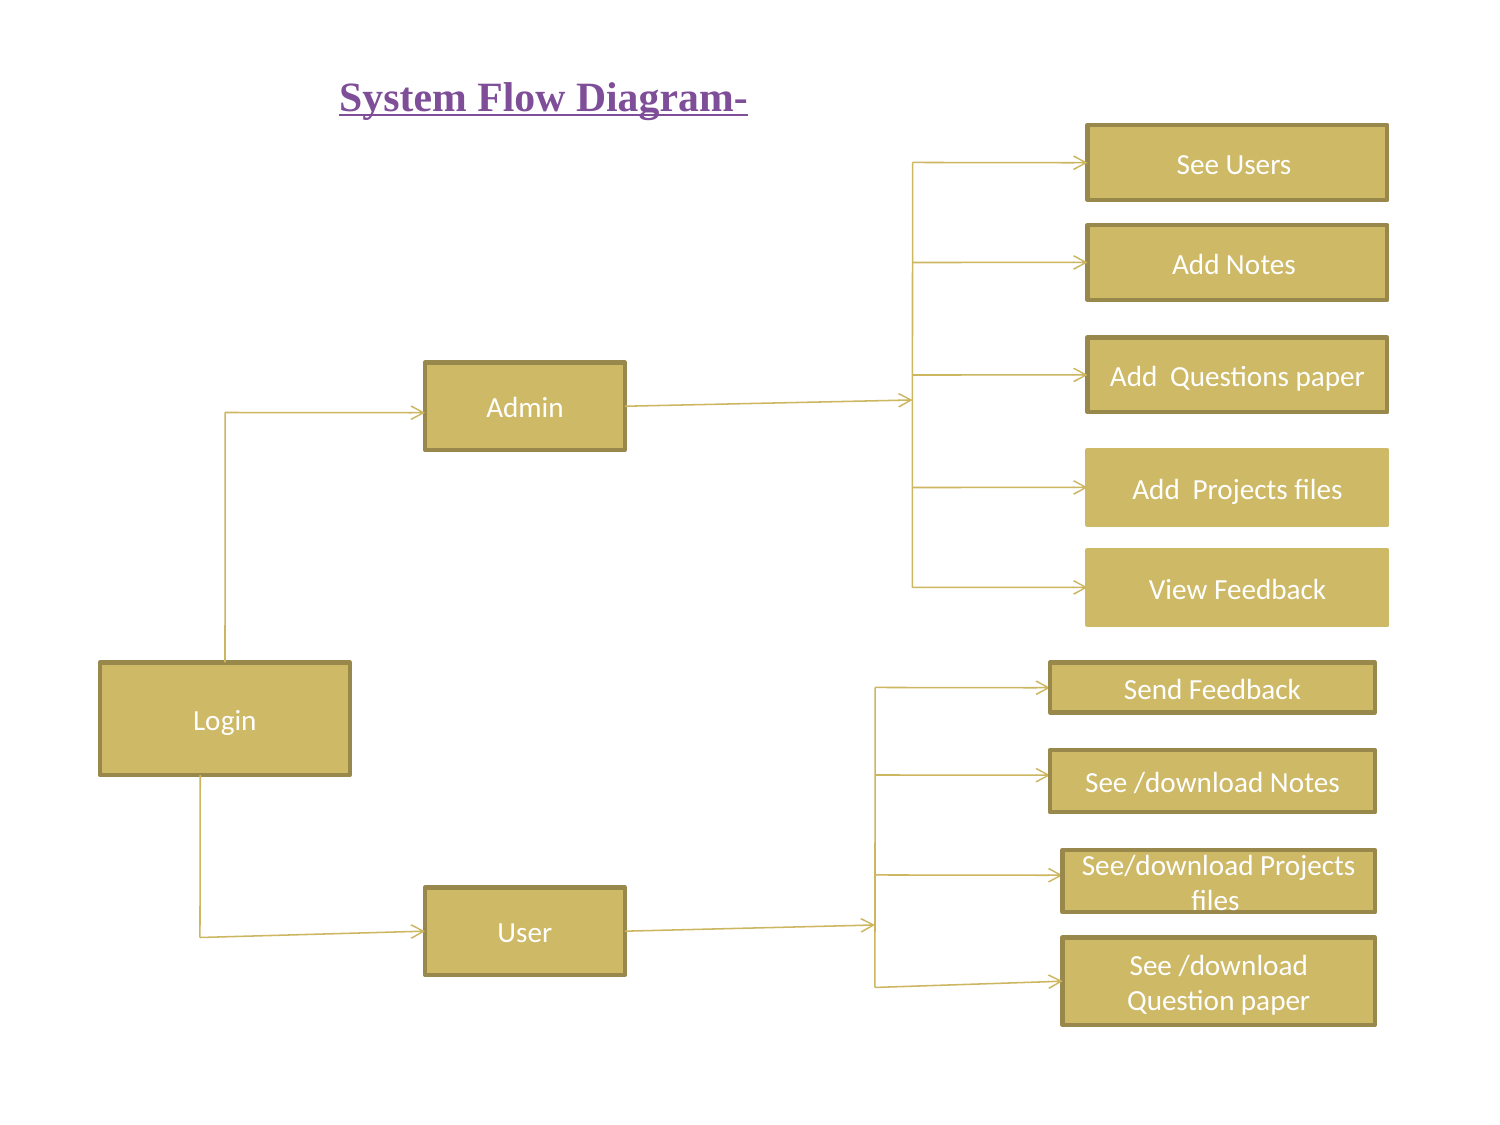

System Flow Diagram-
See Users
Add Notes
Add  Questions paper
Admin
Add  Projects files
View Feedback
Login
Send Feedback
See /download Notes
See/download Projects files
User
See /download Question paper